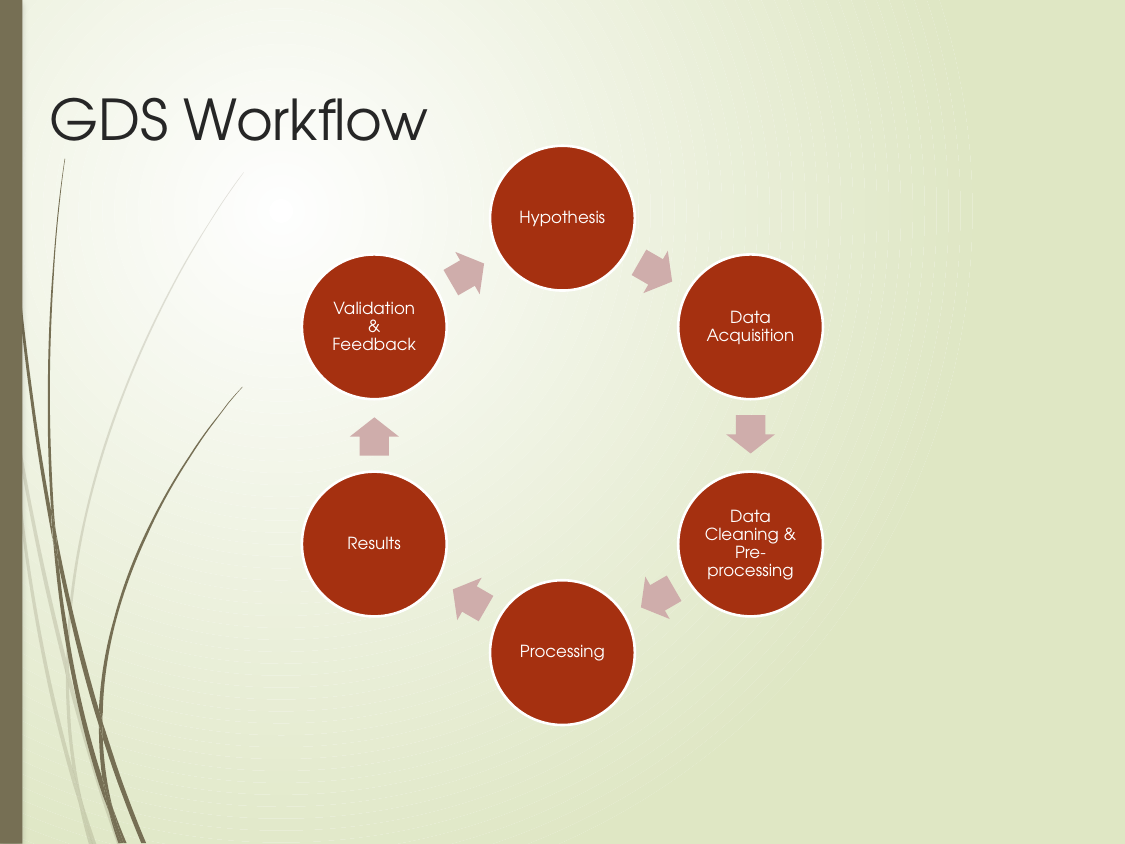

# GDS Workflow
Hypothesis

Data Acquisition

Data Cleaning & Pre-processing

Processing

Results

Validation & Feedback